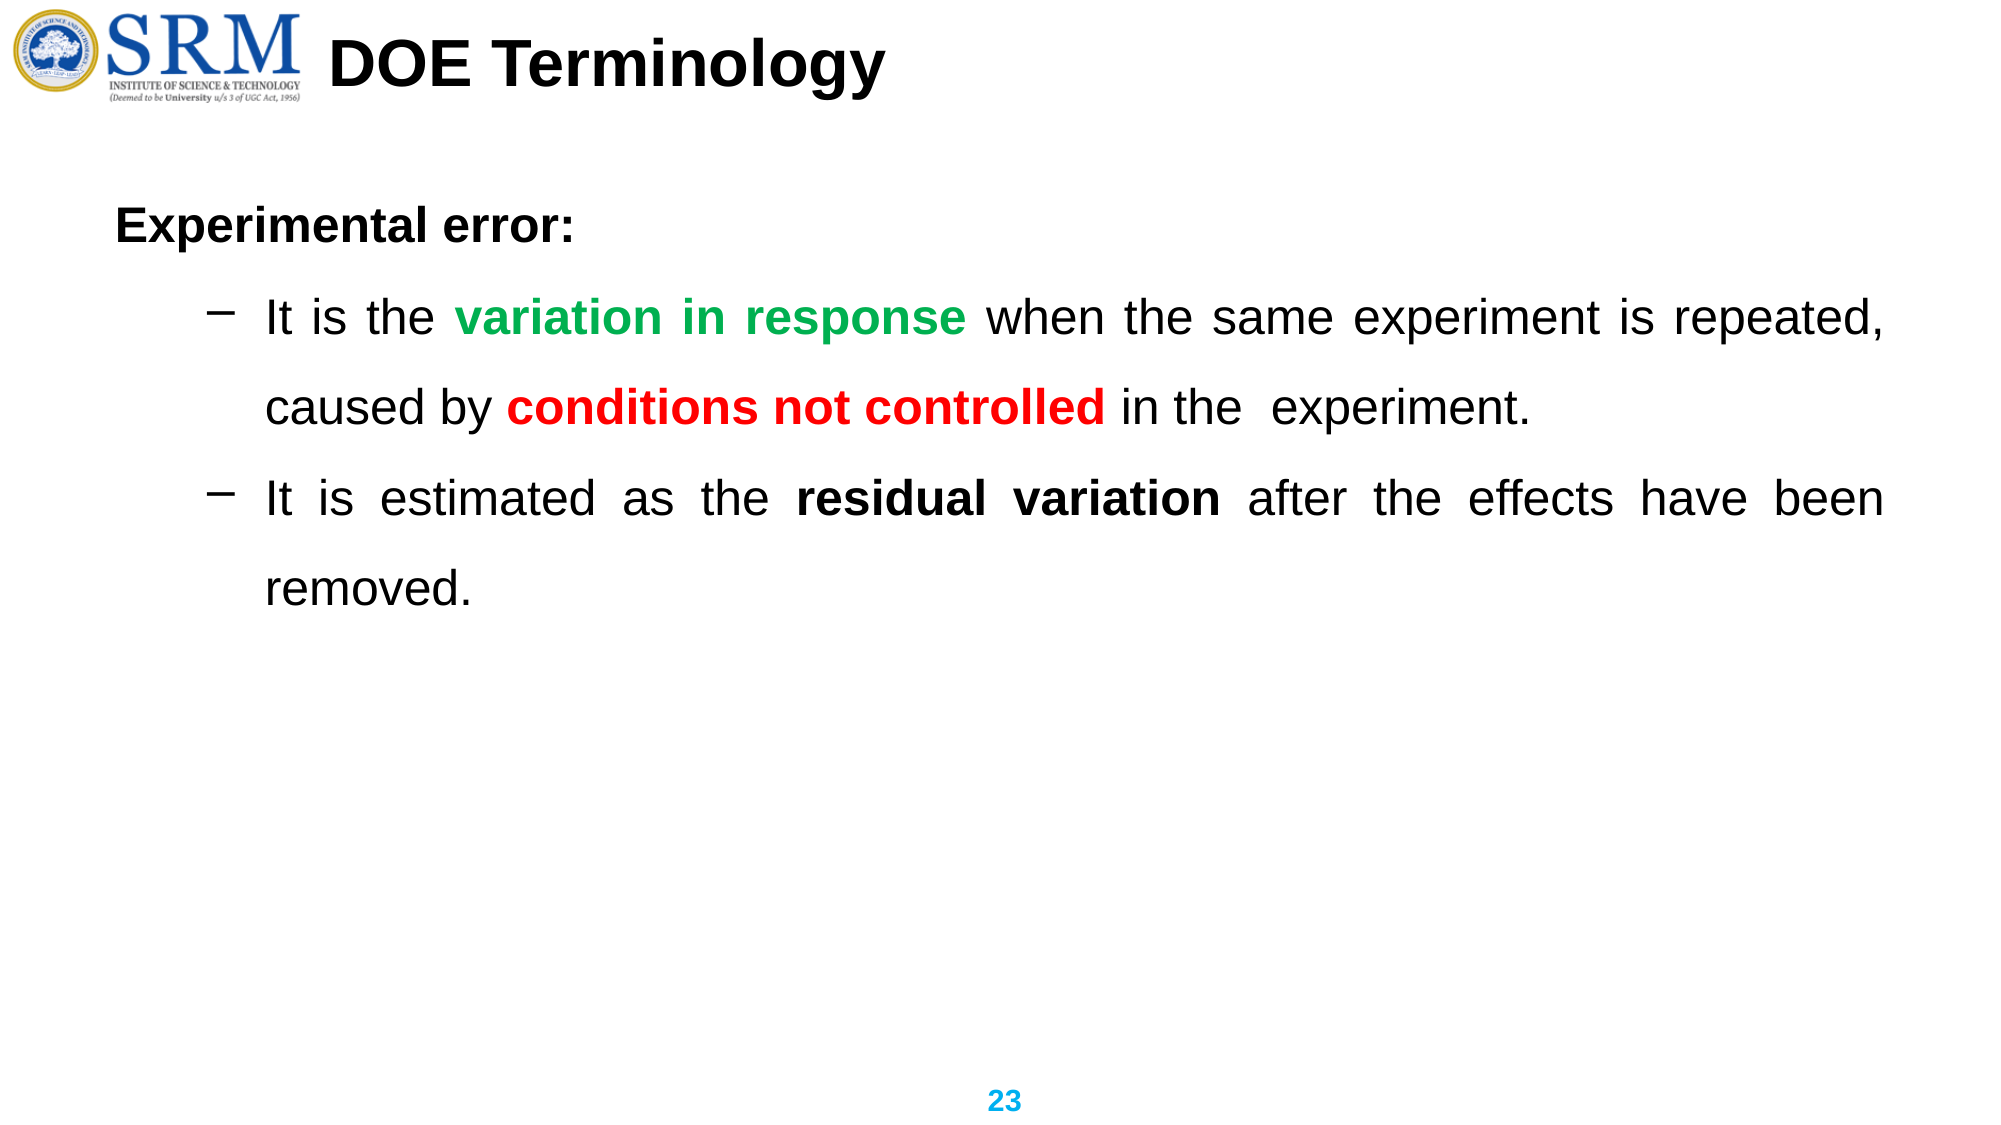

# DOE Terminology
Experimental error:
It is the variation in response when the same experiment is repeated, caused by conditions not controlled in the  experiment.
It is estimated as the residual variation after the effects have been removed.

23